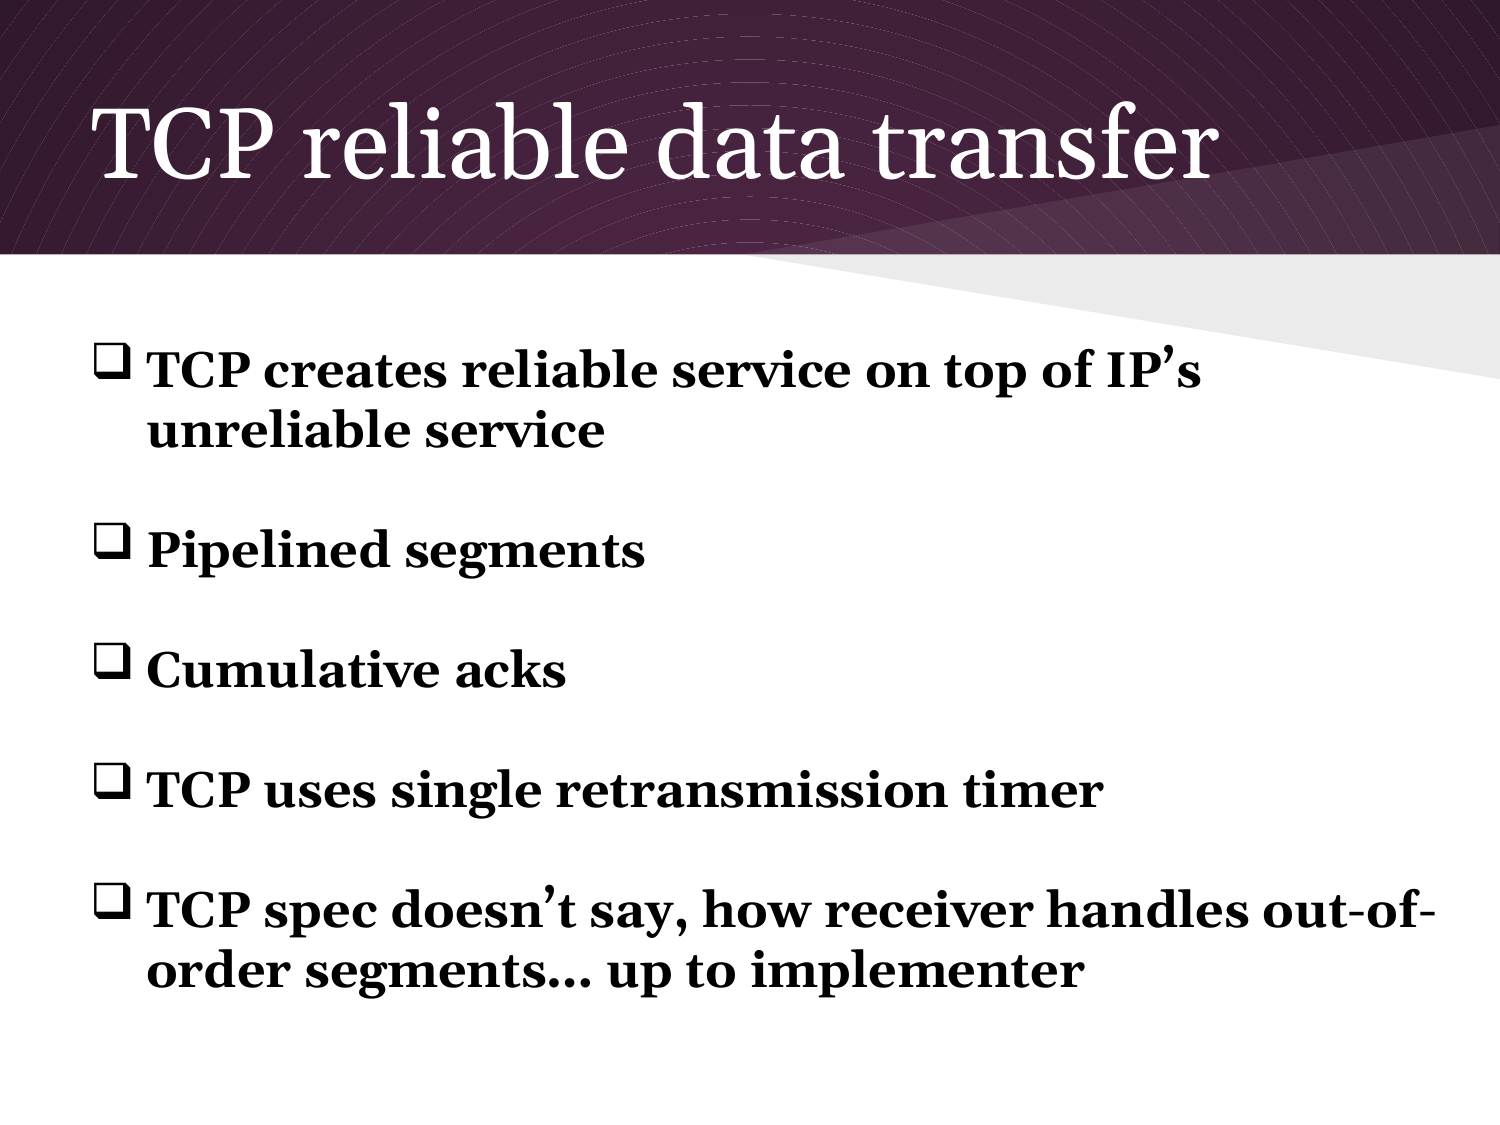

# TCP reliable data transfer

TCP creates reliable service on top of IP’s unreliable service

Pipelined segments

Cumulative acks

TCP uses single retransmission timer

TCP spec doesn’t say, how receiver handles out-of-order segments… up to implementer